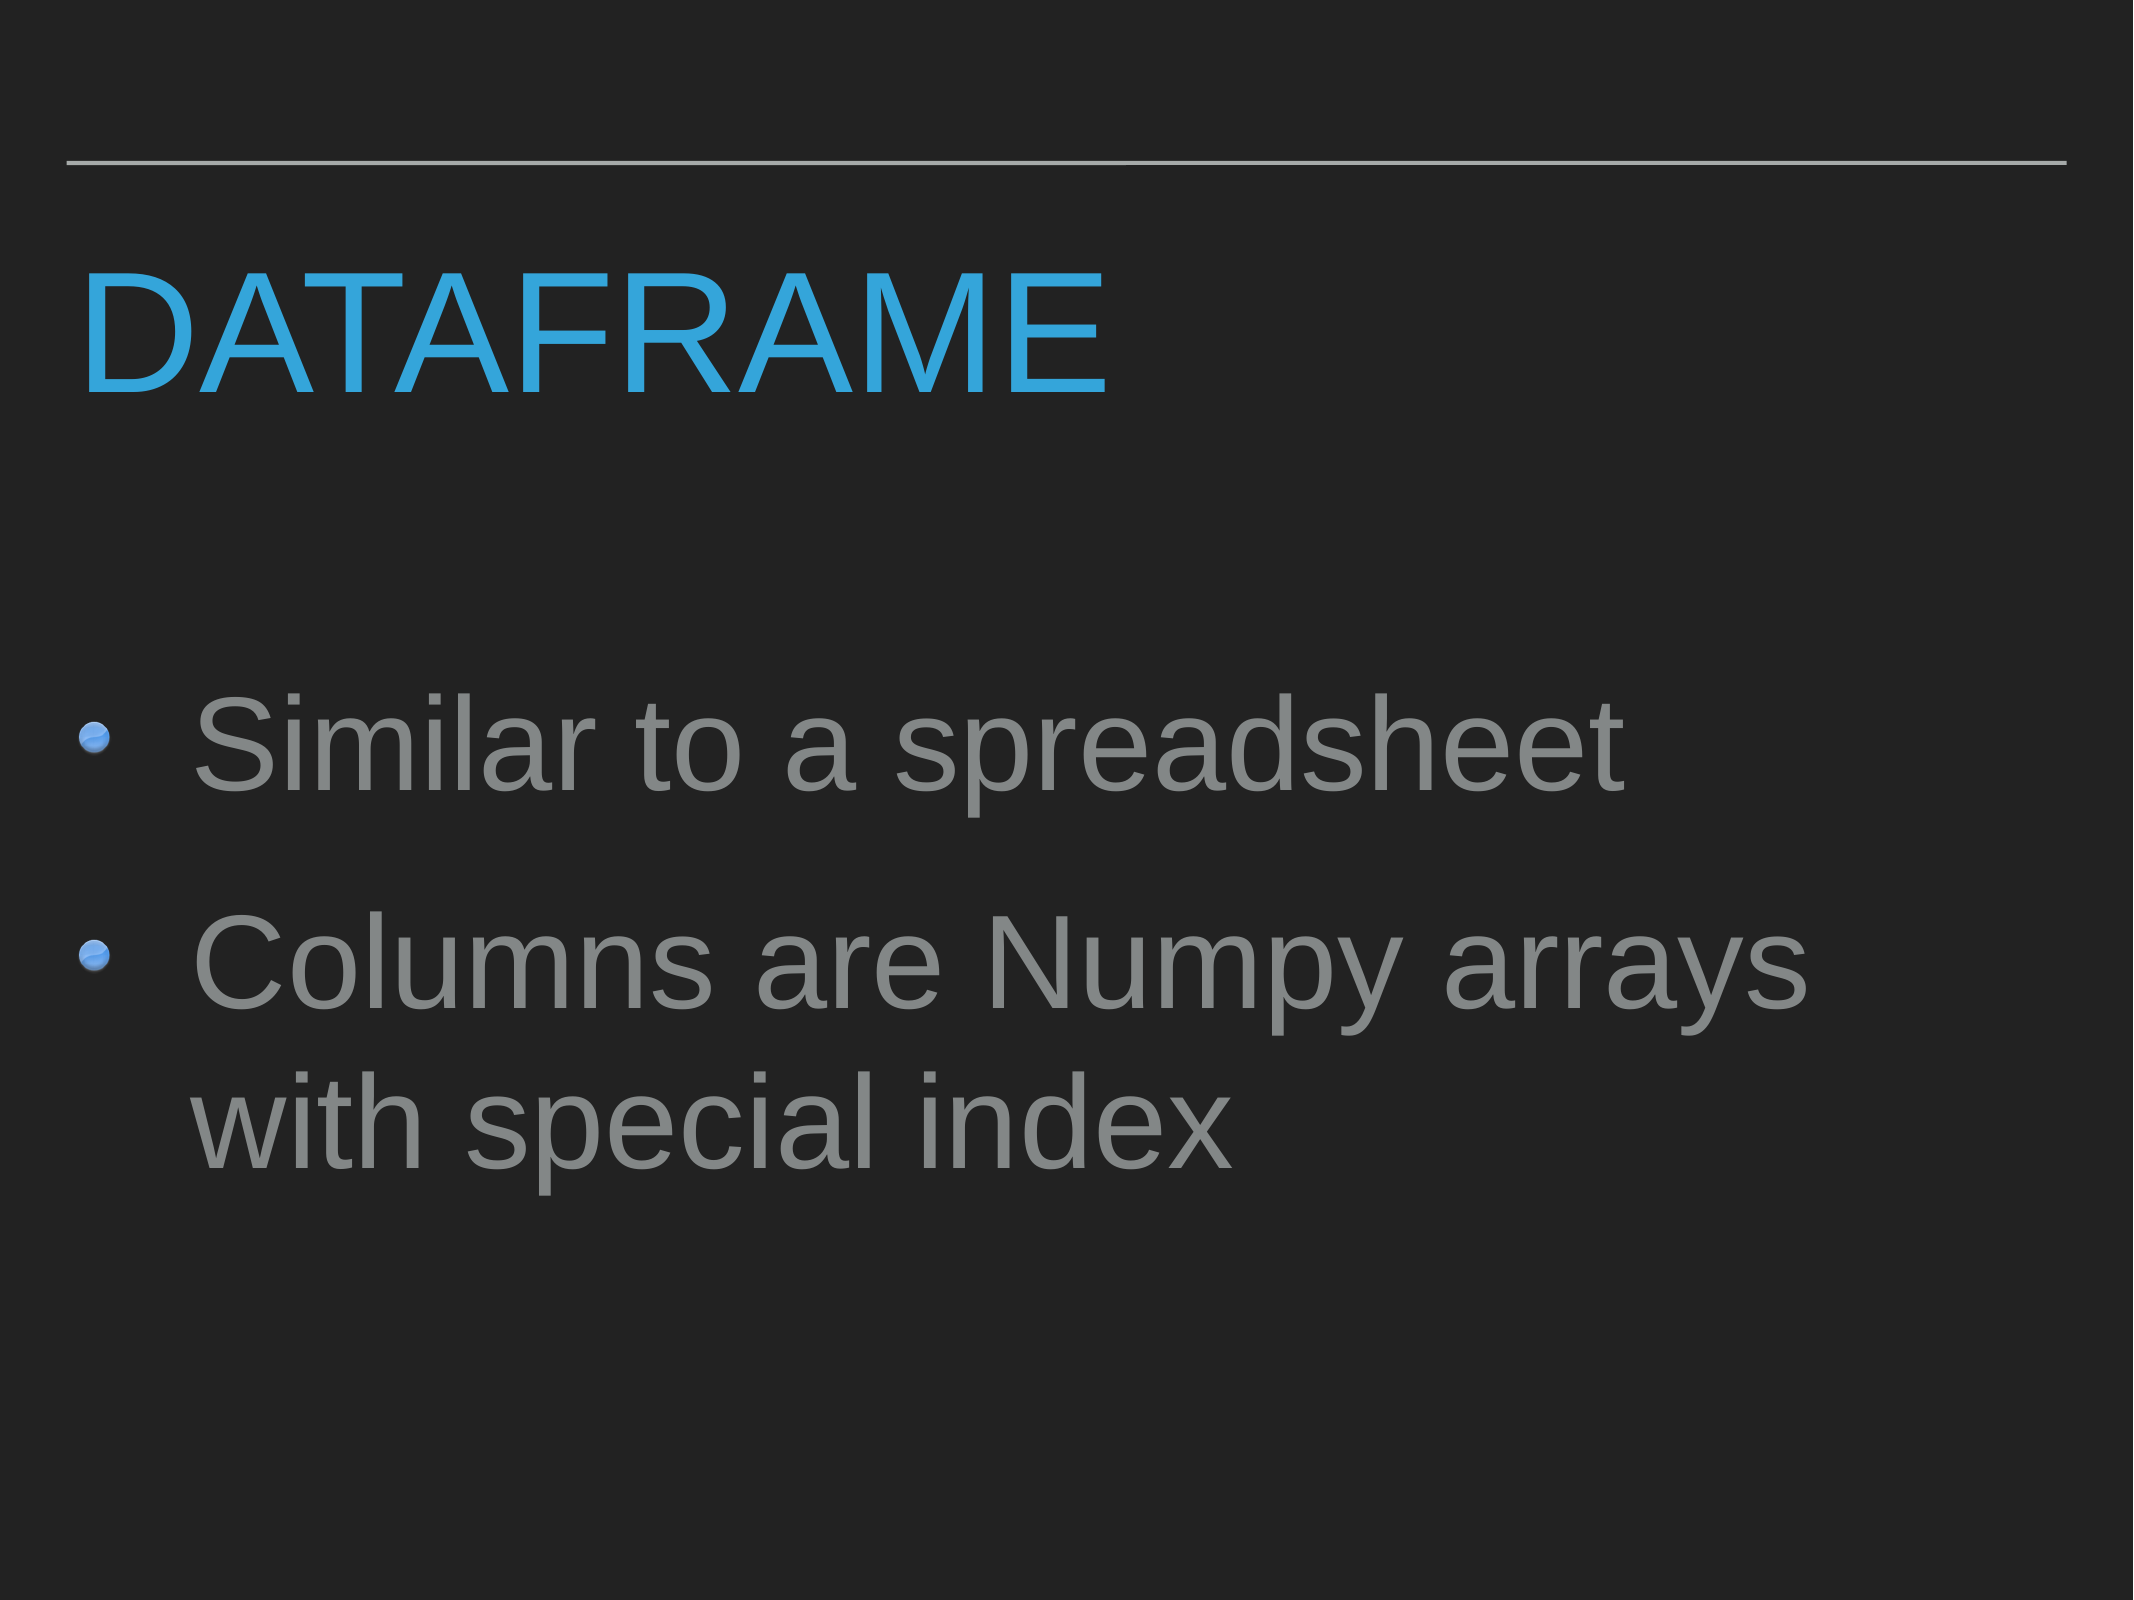

# Dataframe
Similar to a spreadsheet
Columns are Numpy arrays with special index